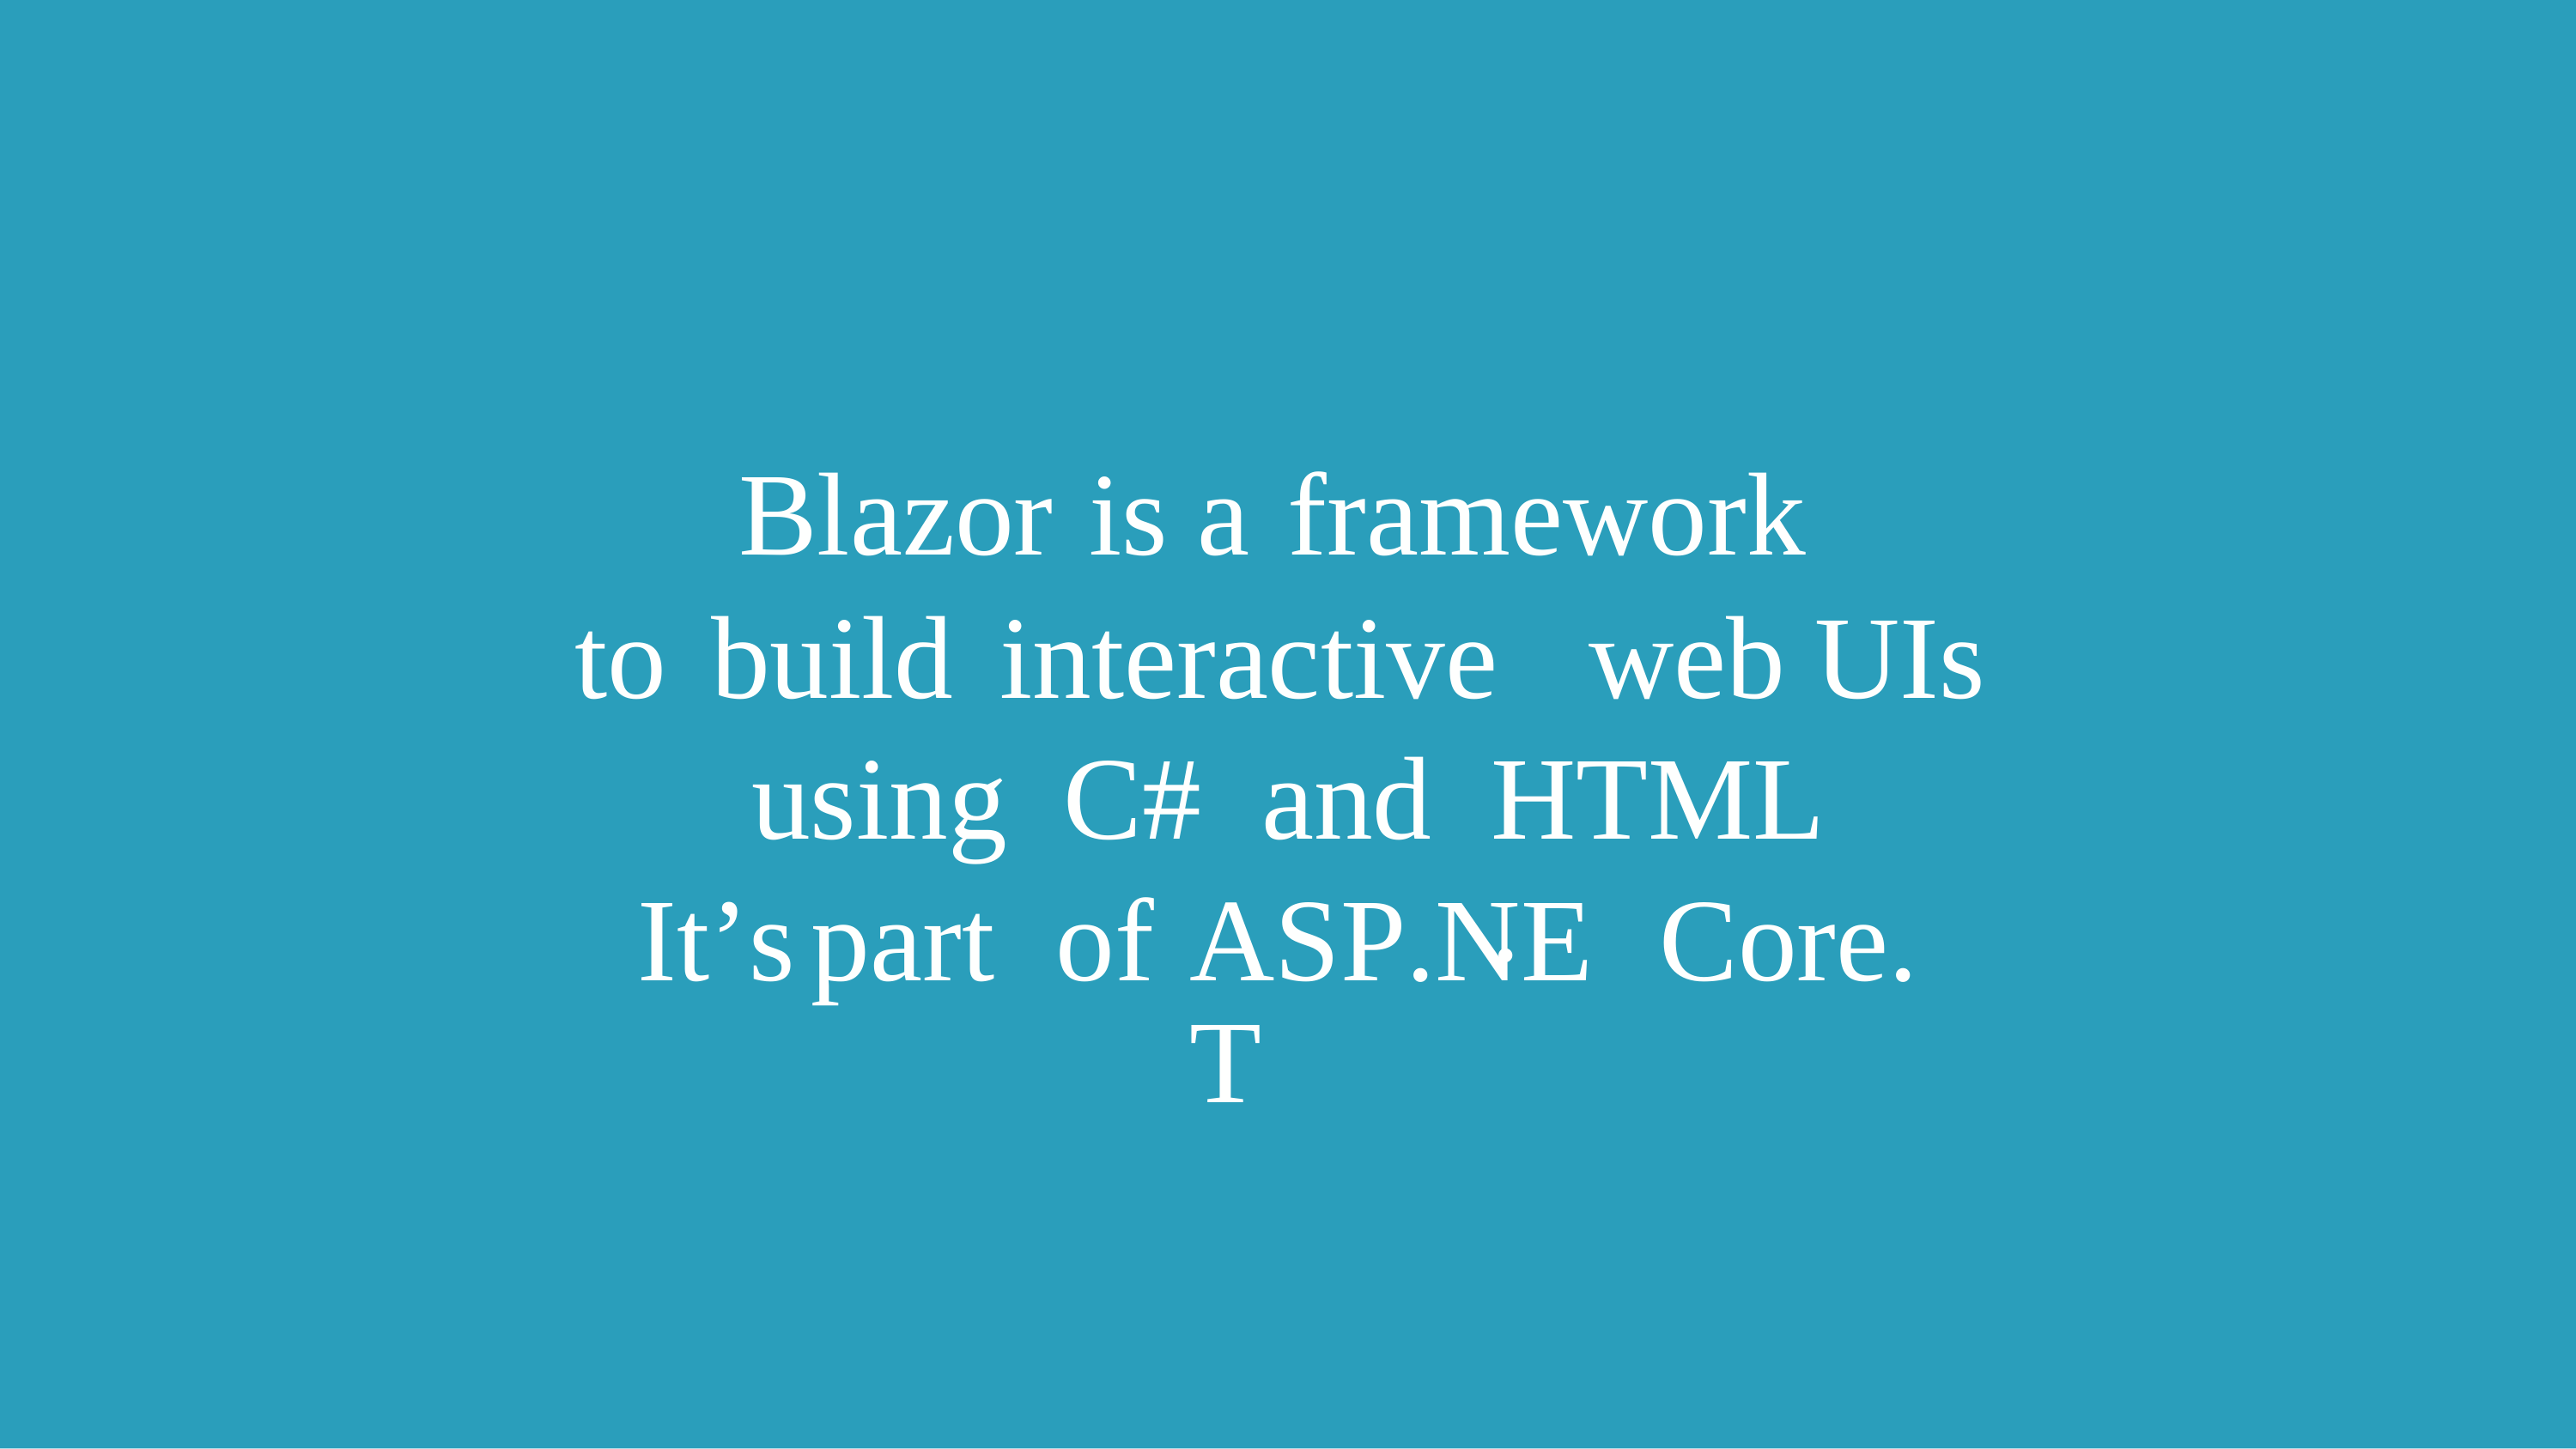

Blazor
is
a
framework
to
build
interactive
web UIs
using C#
and
HTML.
It’s
part
of
ASP.NET
Core.